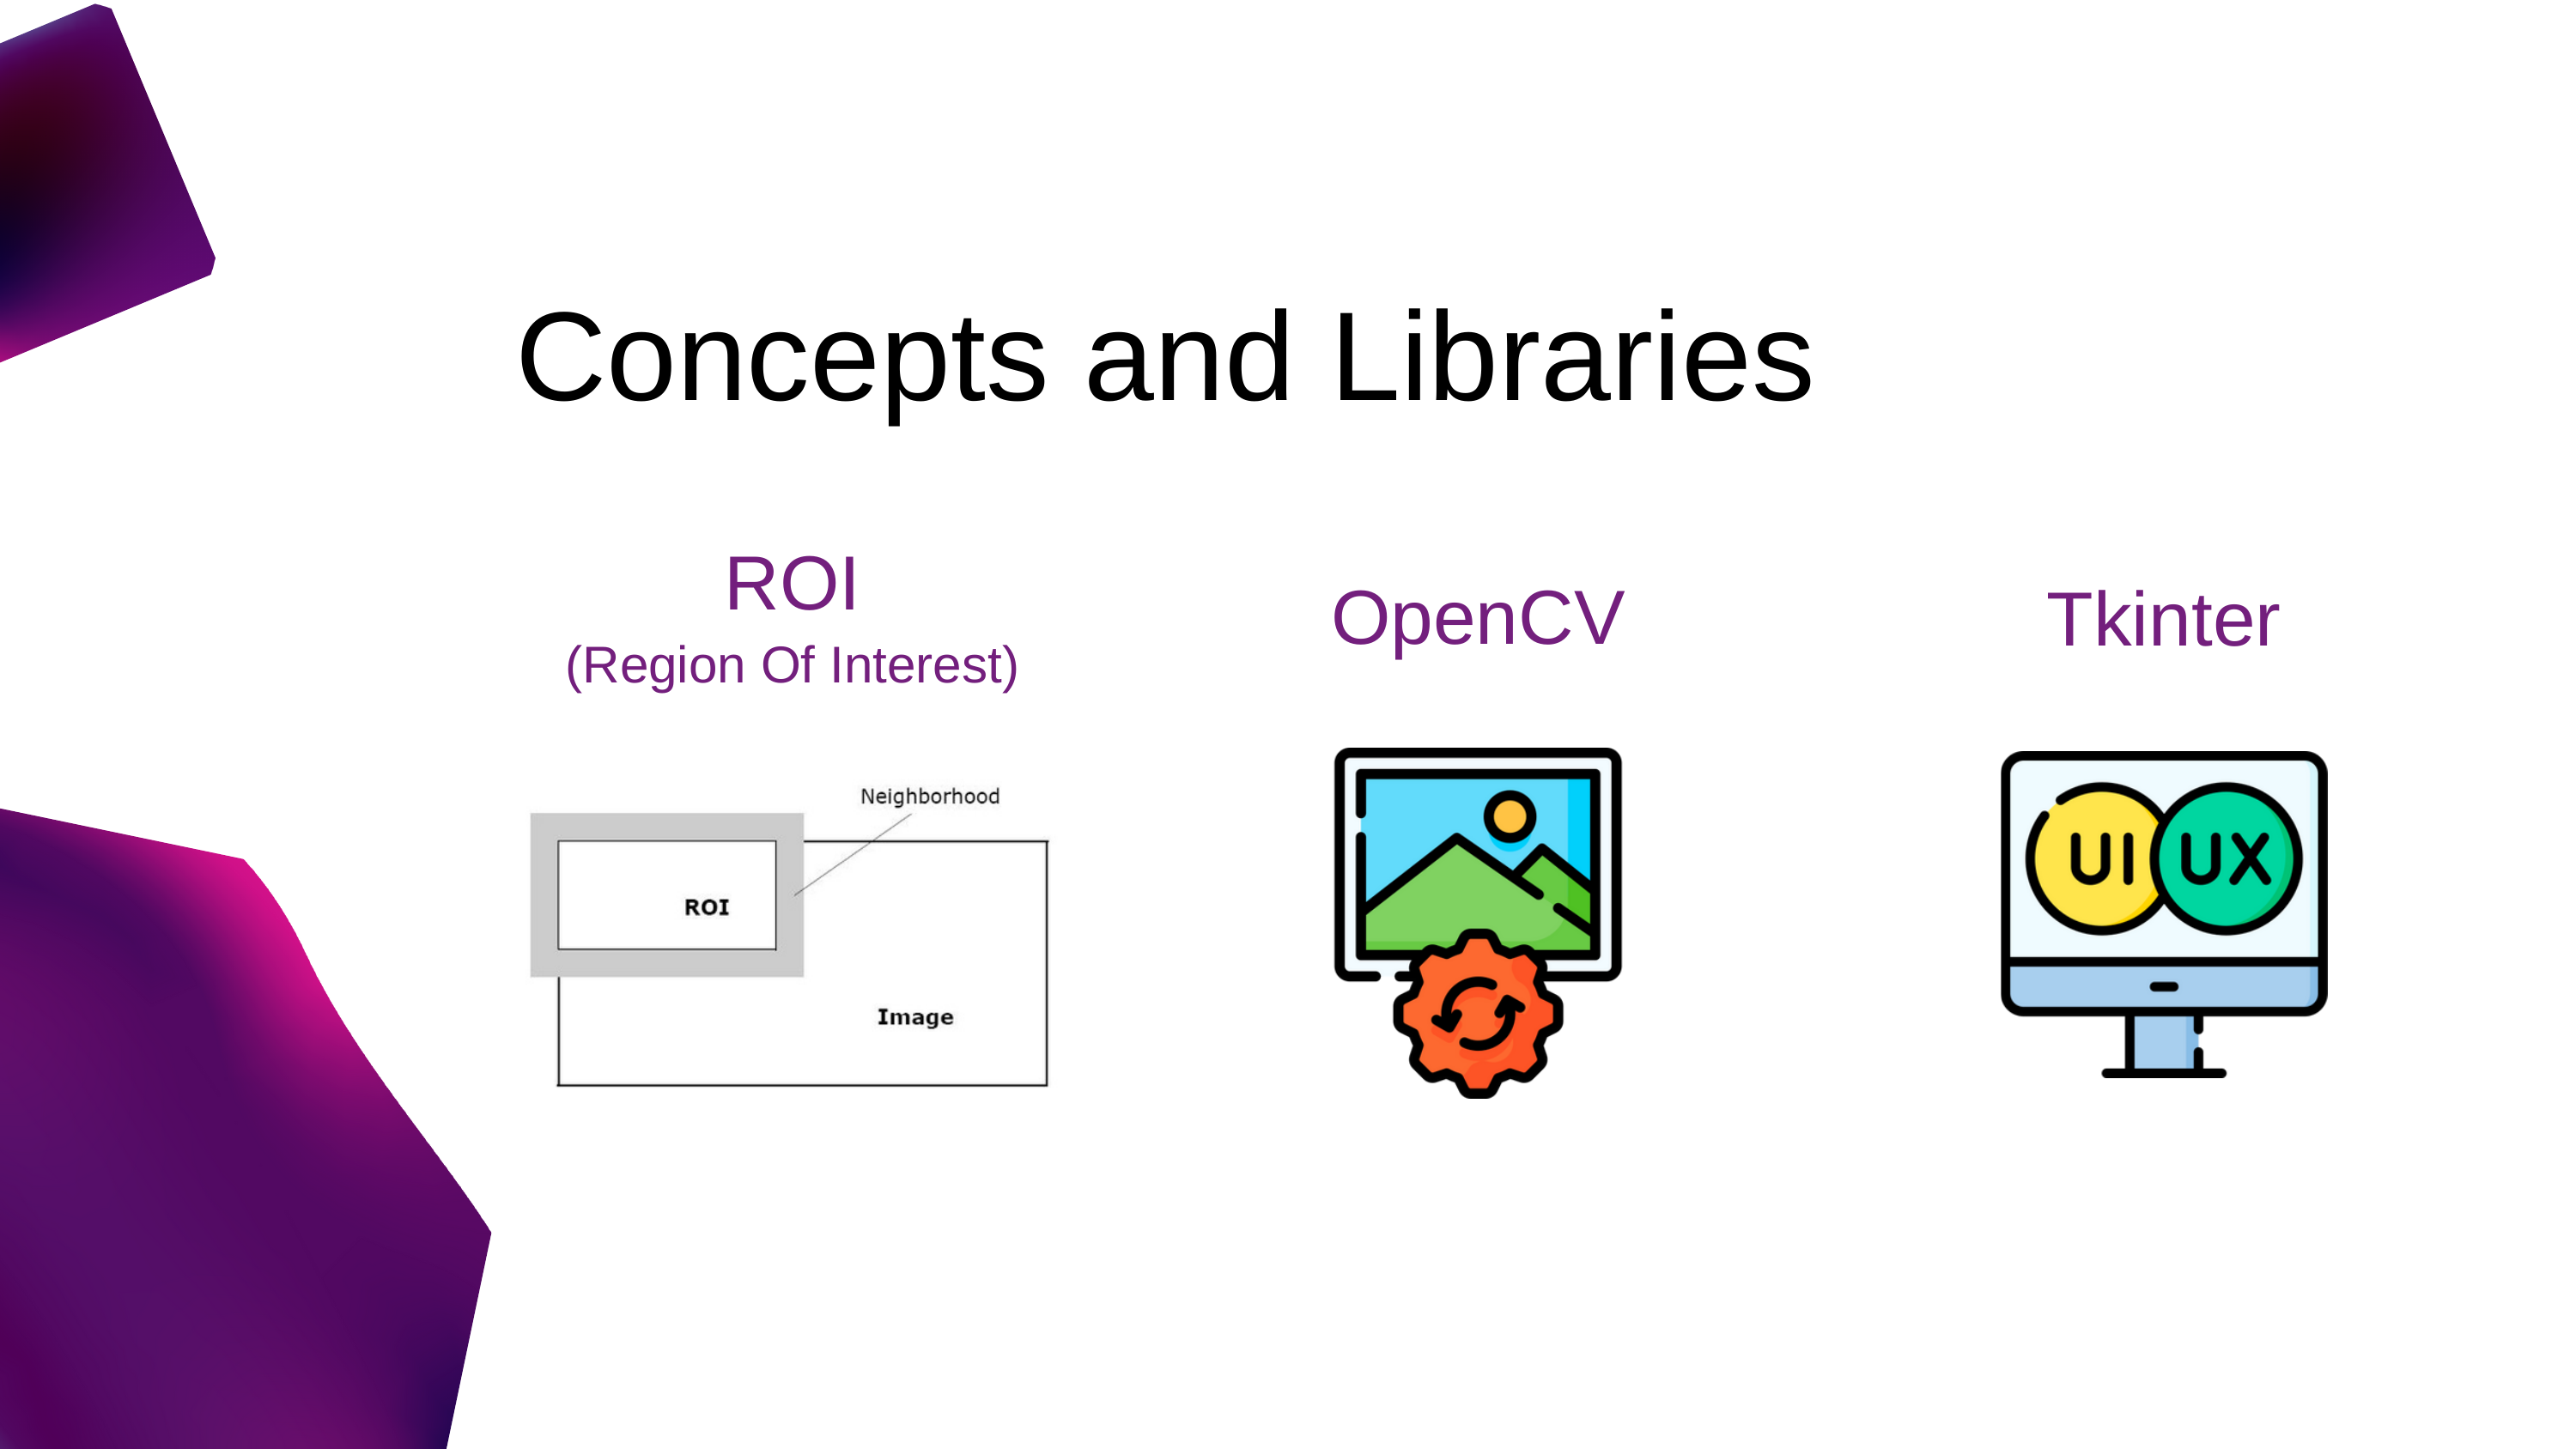

Concepts and Libraries
ROI
(Region Of Interest)
OpenCV
Tkinter